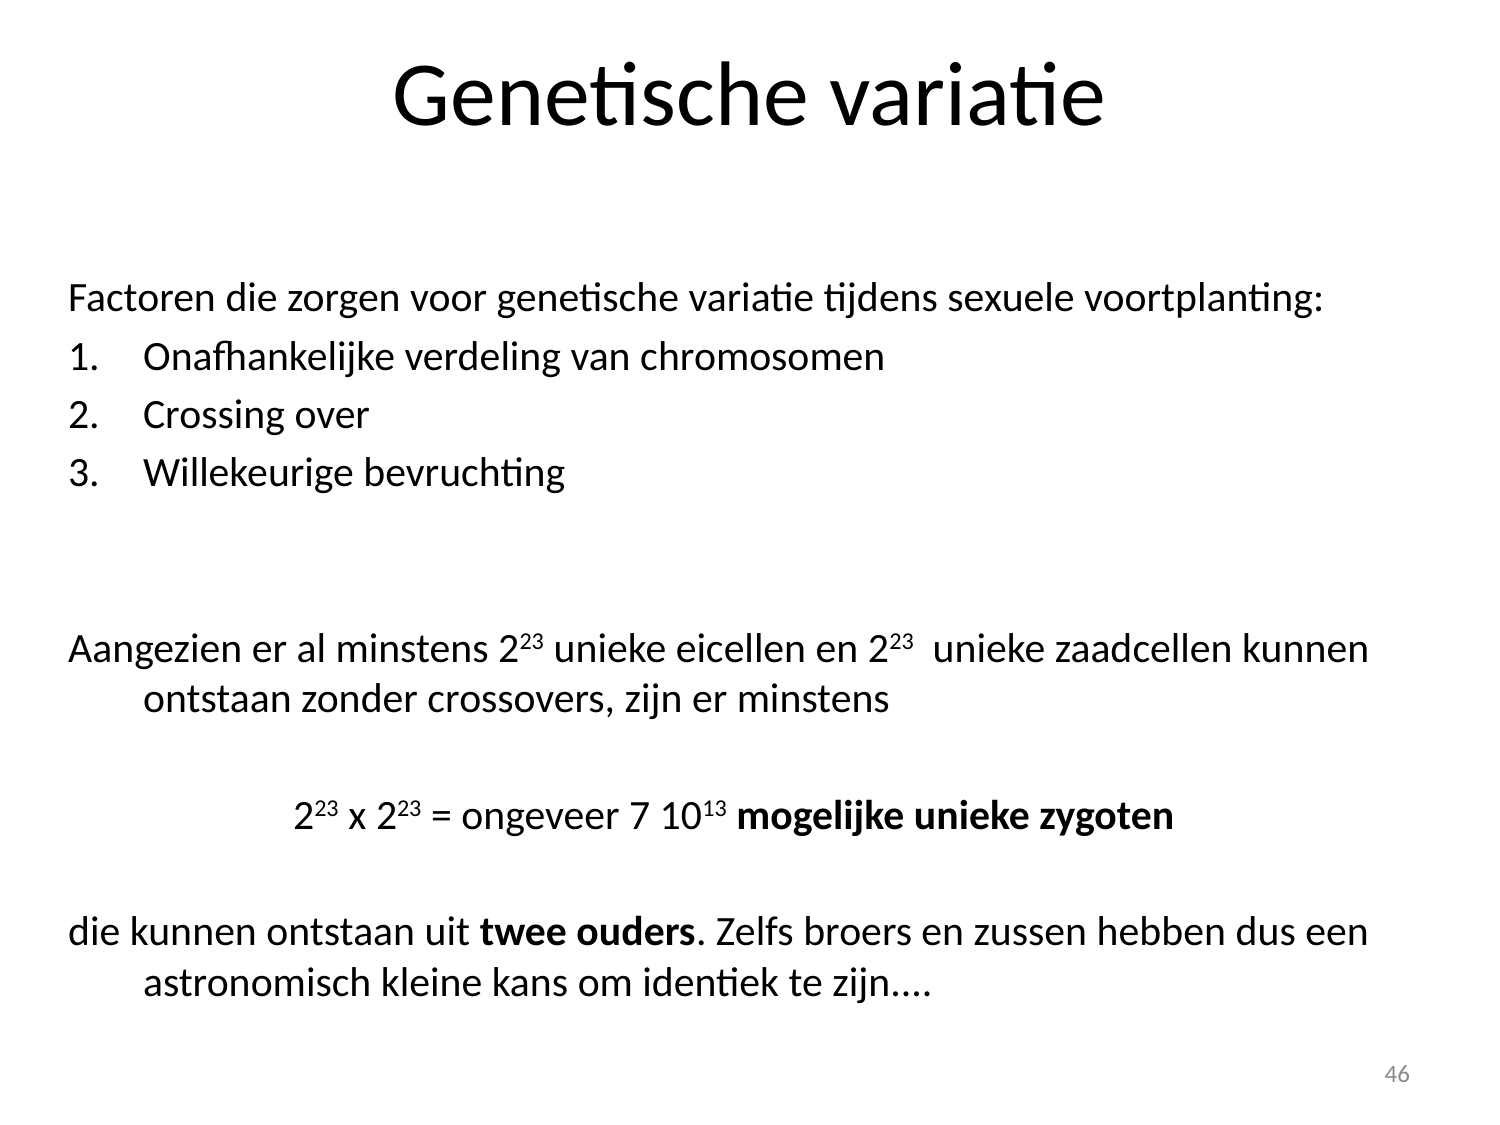

# Genetische variatie
Factoren die zorgen voor genetische variatie tijdens sexuele voortplanting:
Onafhankelijke verdeling van chromosomen
Crossing over
Willekeurige bevruchting

Aangezien er al minstens 223 unieke eicellen en 223  unieke zaadcellen kunnen ontstaan zonder crossovers, zijn er minstens

		223 x 223 = ongeveer 7 1013 mogelijke unieke zygoten

die kunnen ontstaan uit twee ouders. Zelfs broers en zussen hebben dus een astronomisch kleine kans om identiek te zijn....
46